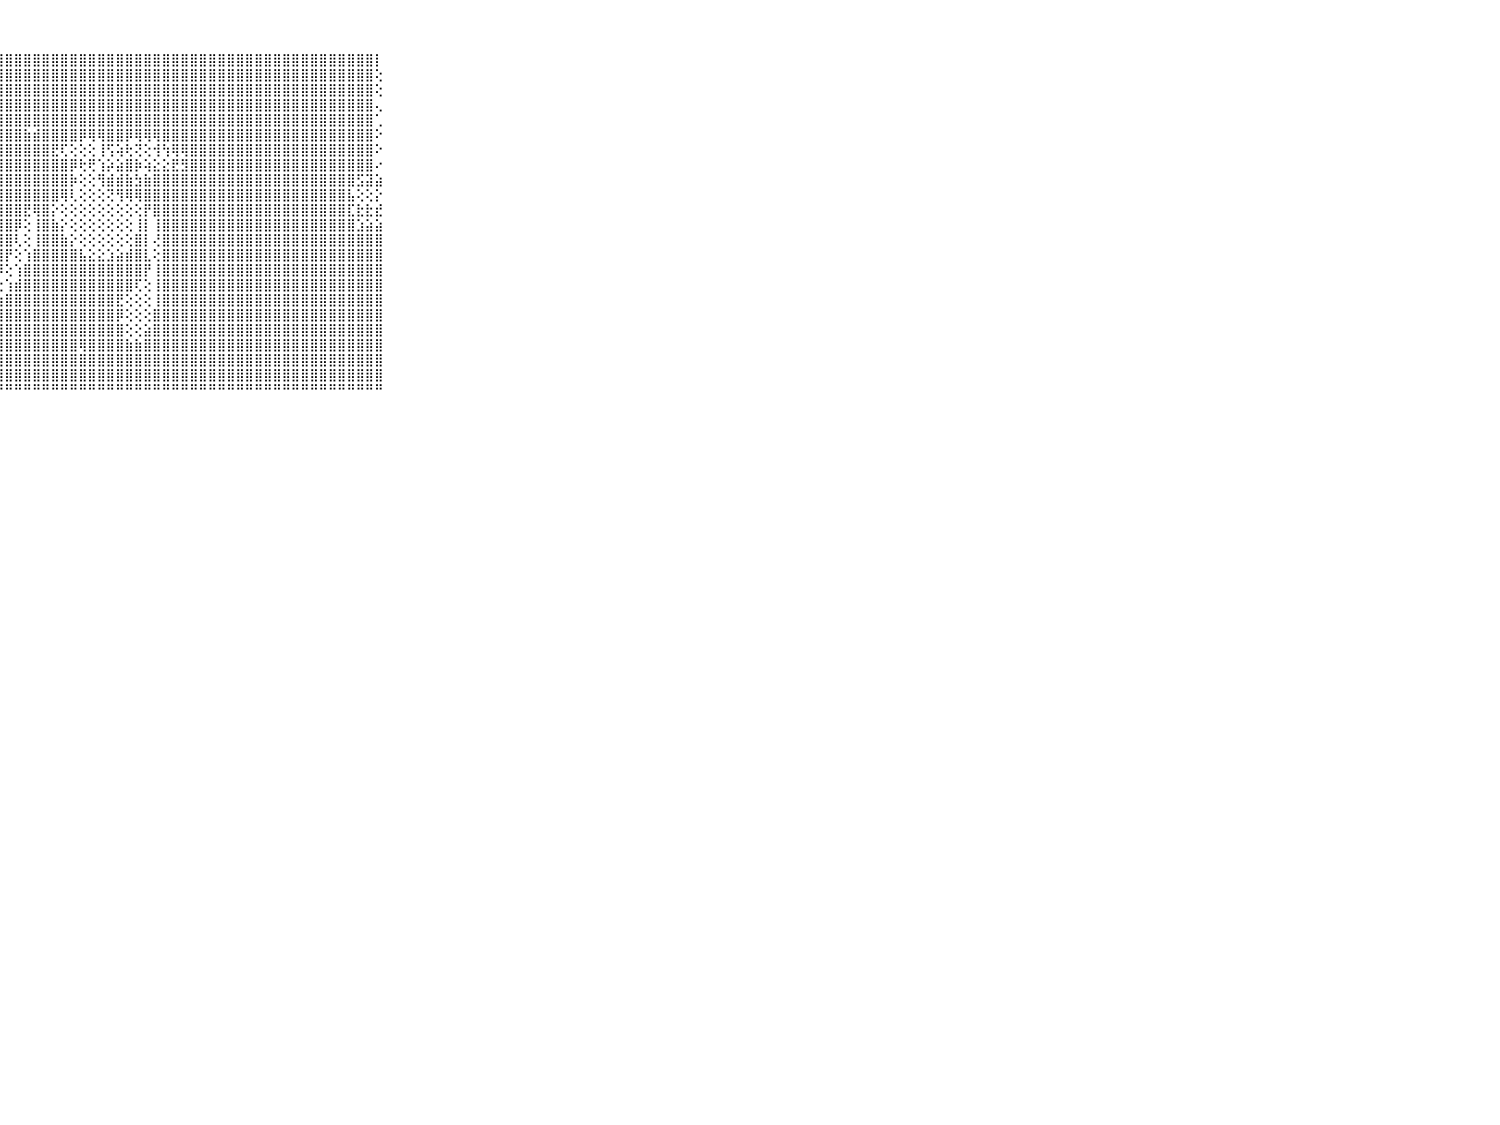

⠀⠀⠀⠀⠀⠀⠀⠀⠀⠀⠀⠀⠁⠁⠕⢸⣿⣿⣿⣿⣿⣿⣿⣿⣿⣿⣿⣿⣿⣿⣿⣿⣿⣿⣿⣿⣿⣿⣿⣿⣿⣿⣿⣿⣿⣿⣿⣿⣿⣿⣿⣿⣿⣿⣿⣿⣿⣿⣿⣿⣿⣿⣿⣿⣿⣿⣿⣿⡇⠀⠀⠀⠀⠀⠀⠀⠀⠀⠀⠀⠀
⠀⠀⠀⠀⠀⠀⠀⠀⠀⠀⠀⠀⠀⠀⠀⢸⣿⣿⣿⣿⣿⣿⣿⣿⣿⣿⣿⣿⣿⣿⣿⣿⣿⣿⣿⣿⣿⣿⣿⣿⣿⣿⣿⣿⣿⣿⣿⣿⣿⣿⣿⣿⣿⣿⣿⣿⣿⣿⣿⣿⣿⣿⣿⣿⣿⣿⣿⣿⢕⠀⠀⠀⠀⠀⠀⠀⠀⠀⠀⠀⠀
⠀⠀⠀⠀⠀⠀⠀⠀⠀⠀⠀⠀⠀⠀⠀⢸⣿⣿⣿⣿⣿⣿⣿⣿⣿⣿⣿⣿⣿⣿⣿⣿⣿⣿⣿⣿⣿⣿⣿⣿⣿⣿⣿⣿⣿⣿⣿⣿⣿⣿⣿⣿⣿⣿⣿⣿⣿⣿⣿⣿⣿⣿⣿⣿⣿⣿⣿⣿⢕⠀⠀⠀⠀⠀⠀⠀⠀⠀⠀⠀⠀
⠀⠀⠀⠀⠀⠀⠀⠀⠀⠀⠀⠀⠀⠀⢐⢸⣿⣿⣿⣿⣿⣿⣿⣿⣿⣿⣿⣿⣿⣿⣿⣿⣿⣿⣿⣿⣿⣿⣿⣿⣿⣿⣿⣿⣿⣿⣿⣿⣿⣿⣿⣿⣿⣿⣿⣿⣿⣿⣿⣿⣿⣿⣿⣿⣿⣿⣿⣿⢄⠀⠀⠀⠀⠀⠀⠀⠀⠀⠀⠀⠀
⠀⠀⠀⠀⠀⠀⠀⠀⠀⠀⠀⢀⢄⠀⠕⢸⣿⣿⣿⣿⣿⣿⣿⣿⣿⣿⣿⣿⣿⣿⣿⣿⣿⣿⣿⣿⣿⣿⣿⣿⣿⣿⣿⣿⣿⣿⣿⣿⣿⣿⣿⣿⣿⣿⣿⣿⣿⣿⣿⣿⣿⣿⣿⣿⣿⣿⣿⣿⢁⠀⠀⠀⠀⠀⠀⠀⠀⠀⠀⠀⠀
⠀⠀⠀⠀⠀⠀⠀⠀⠀⠀⠀⢕⢕⠔⢀⢸⣿⣿⣿⣿⣿⣿⣿⣿⣿⣿⣿⣿⣿⣿⣷⣾⣿⣿⣿⣿⡿⢿⢿⣿⣿⡿⢿⢿⢿⣿⣿⣿⣿⣿⣿⣿⣿⣿⣿⣿⣿⣿⣿⣿⣿⣿⣿⣿⣿⣿⣿⣿⠕⠀⠀⠀⠀⠀⠀⠀⠀⠀⠀⠀⠀
⠀⠀⠀⠀⠀⠀⠀⠀⠀⠀⠀⢕⢕⢑⢀⢸⣿⣿⣿⣿⣿⣿⣿⣿⣿⣿⣿⣿⣿⣿⣿⣿⣿⣟⢏⢕⢕⢕⢸⢫⢵⢗⢝⢕⢺⢳⢿⢿⣿⣿⣿⣿⣿⣿⣿⣿⣿⣿⣿⣿⣿⣿⣿⣿⣿⣿⣿⣿⠕⠀⠀⠀⠀⠀⠀⠀⠀⠀⠀⠀⠀
⠀⠀⠀⠀⠀⠀⠀⠀⠀⠀⠀⢕⢕⢕⠕⢸⣿⣿⣿⣿⣿⣿⣿⣿⣿⣿⣿⣿⣿⣿⣿⣿⣿⣿⣿⡿⢗⢟⢱⡵⣵⣿⡷⢵⣕⣕⣟⣻⣿⣿⣿⣿⣿⣿⣿⣿⣿⣿⣿⣿⣿⣿⣿⣿⣿⣿⣿⣿⠔⠀⠀⠀⠀⠀⠀⠀⠀⠀⠀⠀⠀
⠀⠀⠀⠀⠀⠀⠀⠀⠀⠀⠀⢕⢕⢑⠀⢸⣿⣿⣿⣿⣿⣿⣿⣿⣿⣿⣿⣿⣿⣿⣿⣿⣿⣿⣿⡷⢕⢕⢻⣾⣾⣷⣳⣷⣿⣿⣿⣿⣿⣿⣿⣿⣿⣿⣿⣿⣿⣿⣿⣿⣿⣿⣿⣿⣿⣿⣫⣽⣵⠀⠀⠀⠀⠀⠀⠀⠀⠀⠀⠀⠀
⠀⠀⠀⠀⠀⠀⠀⠀⠀⠀⠀⢕⢕⢔⠀⢸⣿⣿⣿⣿⣿⣿⣿⣿⣿⣿⣿⣿⣿⣿⣿⣿⣿⣿⢿⢇⢕⢕⢕⢝⢻⢿⢿⣿⣿⣿⣿⣿⣿⣿⣿⣿⣿⣿⣿⣿⣿⣿⣿⣿⣿⣿⣿⣿⣿⣧⢕⢕⡕⠀⠀⠀⠀⠀⠀⠀⠀⠀⠀⠀⠀
⠀⠀⠀⠀⠀⠀⠀⠀⠀⠀⠀⢇⢕⢕⢀⣸⣿⣿⣿⣿⣿⣿⣿⣿⣿⣿⣿⣿⣿⣿⣟⢿⣿⡕⢕⢕⢕⢕⢕⢕⢕⢕⢕⡟⣿⣿⣿⣿⣿⣿⣿⣿⣿⣿⣿⣿⣿⣿⣿⣿⣿⣿⣿⣿⣿⣏⣗⣗⣞⠀⠀⠀⠀⠀⠀⠀⠀⠀⠀⠀⠀
⠀⠀⠀⠀⠀⠀⠀⠀⠀⠀⠀⢕⢕⢕⢜⢻⣿⡏⢻⣿⣿⣿⣿⣿⣿⣿⣿⣿⣿⡿⢕⢸⣿⣷⡕⢕⢕⢕⢕⢕⢕⢕⢸⡇⢸⣿⣿⣿⣿⣿⣿⣿⣿⣿⣿⣿⣿⣿⣿⣿⣿⣿⣿⣿⣿⣿⣱⣵⣵⠀⠀⠀⠀⠀⠀⠀⠀⠀⠀⠀⠀
⠀⠀⠀⠀⠀⠀⠀⠀⠀⠀⠀⢕⢕⢕⢐⢸⣿⣿⣾⣿⣿⣿⣿⣿⣿⣿⣿⣿⣿⢇⢕⢸⣿⣿⣷⡕⢕⢕⢕⢕⢕⢕⣿⡇⢜⣿⣿⣿⣿⣿⣿⣿⣿⣿⣿⣿⣿⣿⣿⣿⣿⣿⣿⣿⣿⣿⣿⣿⣿⠀⠀⠀⠀⠀⠀⠀⠀⠀⠀⠀⠀
⠀⠀⠀⠀⠀⠀⠀⠀⠀⠀⠀⢕⢕⢕⢕⢸⣿⣿⣿⣿⣿⣿⣿⣿⣿⣿⣿⣿⡟⢕⢱⣿⣿⣿⣿⣿⣧⣕⣕⣱⣵⣾⣿⣇⢕⣿⣿⣿⣿⣿⣿⣿⣿⣿⣿⣿⣿⣿⣿⣿⣿⣿⣿⣿⣿⣿⣿⣿⣿⠀⠀⠀⠀⠀⠀⠀⠀⠀⠀⠀⠀
⠀⠀⠀⠀⠀⠀⠀⠀⠀⠀⠀⢕⢕⡕⢕⢸⣿⣿⣿⣿⣿⣿⣿⣿⣿⣿⣿⡿⢕⢱⣿⣿⣿⣿⣿⣿⣿⣿⣿⣿⣿⣿⣿⡟⢸⣿⣿⣿⣿⣿⣿⣿⣿⣿⣿⣿⣿⣿⣿⣿⣿⣿⣿⣿⣿⣿⣿⣿⣿⠀⠀⠀⠀⠀⠀⠀⠀⠀⠀⠀⠀
⠀⠀⠀⠀⠀⠀⠀⠀⠀⠀⠀⢕⢕⡕⢕⢸⣿⣿⣿⣿⣿⣿⣿⣿⣿⣿⡿⢕⢱⣾⣿⣿⣿⣿⣿⣿⣿⣿⣿⣿⣿⣿⢏⢕⢸⣿⣿⣿⣿⣿⣿⣿⣿⣿⣿⣿⣿⣿⣿⣿⣿⣿⣿⣿⣿⣿⣿⣿⣿⠀⠀⠀⠀⠀⠀⠀⠀⠀⠀⠀⠀
⠀⠀⠀⠀⠀⠀⠀⠀⠀⠀⠀⢕⢕⢕⢕⢸⣿⣿⣿⣿⣿⣿⣿⣿⣿⣿⡕⣱⣿⣿⣿⣿⣿⣿⣿⣿⣿⣿⣿⣿⣟⢕⢕⢕⢸⣿⣿⣿⣿⣿⣿⣿⣿⣿⣿⣿⣿⣿⣿⣿⣿⣿⣿⣿⣿⣿⣿⣿⣿⠀⠀⠀⠀⠀⠀⠀⠀⠀⠀⠀⠀
⠀⠀⠀⠀⠀⠀⠀⠀⠀⠀⠀⢕⢕⢕⢕⢸⣿⣿⣿⣿⣿⣿⣿⣿⣿⣫⣾⣿⣿⣿⣿⣿⣿⣿⣿⣿⣿⣿⣿⣿⡿⢕⢕⢕⣿⣿⣿⣿⣿⣿⣿⣿⣿⣿⣿⣿⣿⣿⣿⣿⣿⣿⣿⣿⣿⣿⣿⣿⣿⠀⠀⠀⠀⠀⠀⠀⠀⠀⠀⠀⠀
⠀⠀⠀⠀⠀⠀⠀⠀⠀⠀⠀⢕⢕⢕⢕⢸⣿⣿⣿⣿⣿⣿⣿⣿⣿⣿⣿⣿⣿⣿⣿⣿⣿⣿⣿⣿⣿⣿⣿⣿⣿⢕⢕⣵⣿⣿⣿⣿⣿⣿⣿⣿⣿⣿⣿⣿⣿⣿⣿⣿⣿⣿⣿⣿⣿⣿⣿⣿⣿⠀⠀⠀⠀⠀⠀⠀⠀⠀⠀⠀⠀
⠀⠀⠀⠀⠀⠀⠀⠀⠀⠀⠀⢕⢕⢕⢕⢸⣿⣿⣿⣿⣿⣿⣿⣿⣿⣿⣿⣿⣿⣿⣿⣿⣿⣿⣿⣿⢿⣿⣿⣿⣿⣷⣷⣿⣿⣿⣿⣿⣿⣿⣿⣿⣿⣿⣿⣿⣿⣿⣿⣿⣿⣿⣿⣿⣿⣿⣿⣿⣿⠀⠀⠀⠀⠀⠀⠀⠀⠀⠀⠀⠀
⠀⠀⠀⠀⠀⠀⠀⠀⠀⠀⠀⢕⢕⢕⢕⢸⣿⣿⣿⣿⣿⣿⣿⣿⣿⣿⣿⣿⣿⣿⣿⣿⣿⣿⣿⣿⣿⣿⣿⣿⣿⣿⣿⣿⣿⣿⣿⣿⣿⣿⣿⣿⣿⣿⣿⣿⣿⣿⣿⣿⣿⣿⣿⣿⣿⣿⣿⣿⣿⠀⠀⠀⠀⠀⠀⠀⠀⠀⠀⠀⠀
⠀⠀⠀⠀⠀⠀⠀⠀⠀⠀⠀⢕⢕⢕⢕⢸⣿⣿⣿⣿⣿⣿⣿⣿⣿⣿⣿⣿⣿⣿⣿⣿⣿⣿⣿⣿⣿⣿⣿⣿⣿⣿⣿⣿⣿⣿⣿⣿⣿⣿⣿⣿⣿⣿⣿⣿⣿⣿⣿⣿⣿⣿⣿⣿⣿⣿⣿⣿⣿⠀⠀⠀⠀⠀⠀⠀⠀⠀⠀⠀⠀
⠀⠀⠀⠀⠀⠀⠀⠀⠀⠀⠀⠑⠑⠑⠑⠘⠛⠛⠛⠛⠛⠛⠛⠛⠛⠛⠛⠛⠛⠛⠛⠛⠛⠛⠛⠛⠛⠛⠛⠛⠛⠛⠛⠛⠛⠛⠛⠛⠛⠛⠛⠛⠛⠛⠛⠛⠛⠛⠛⠛⠛⠛⠛⠛⠛⠛⠛⠛⠛⠀⠀⠀⠀⠀⠀⠀⠀⠀⠀⠀⠀